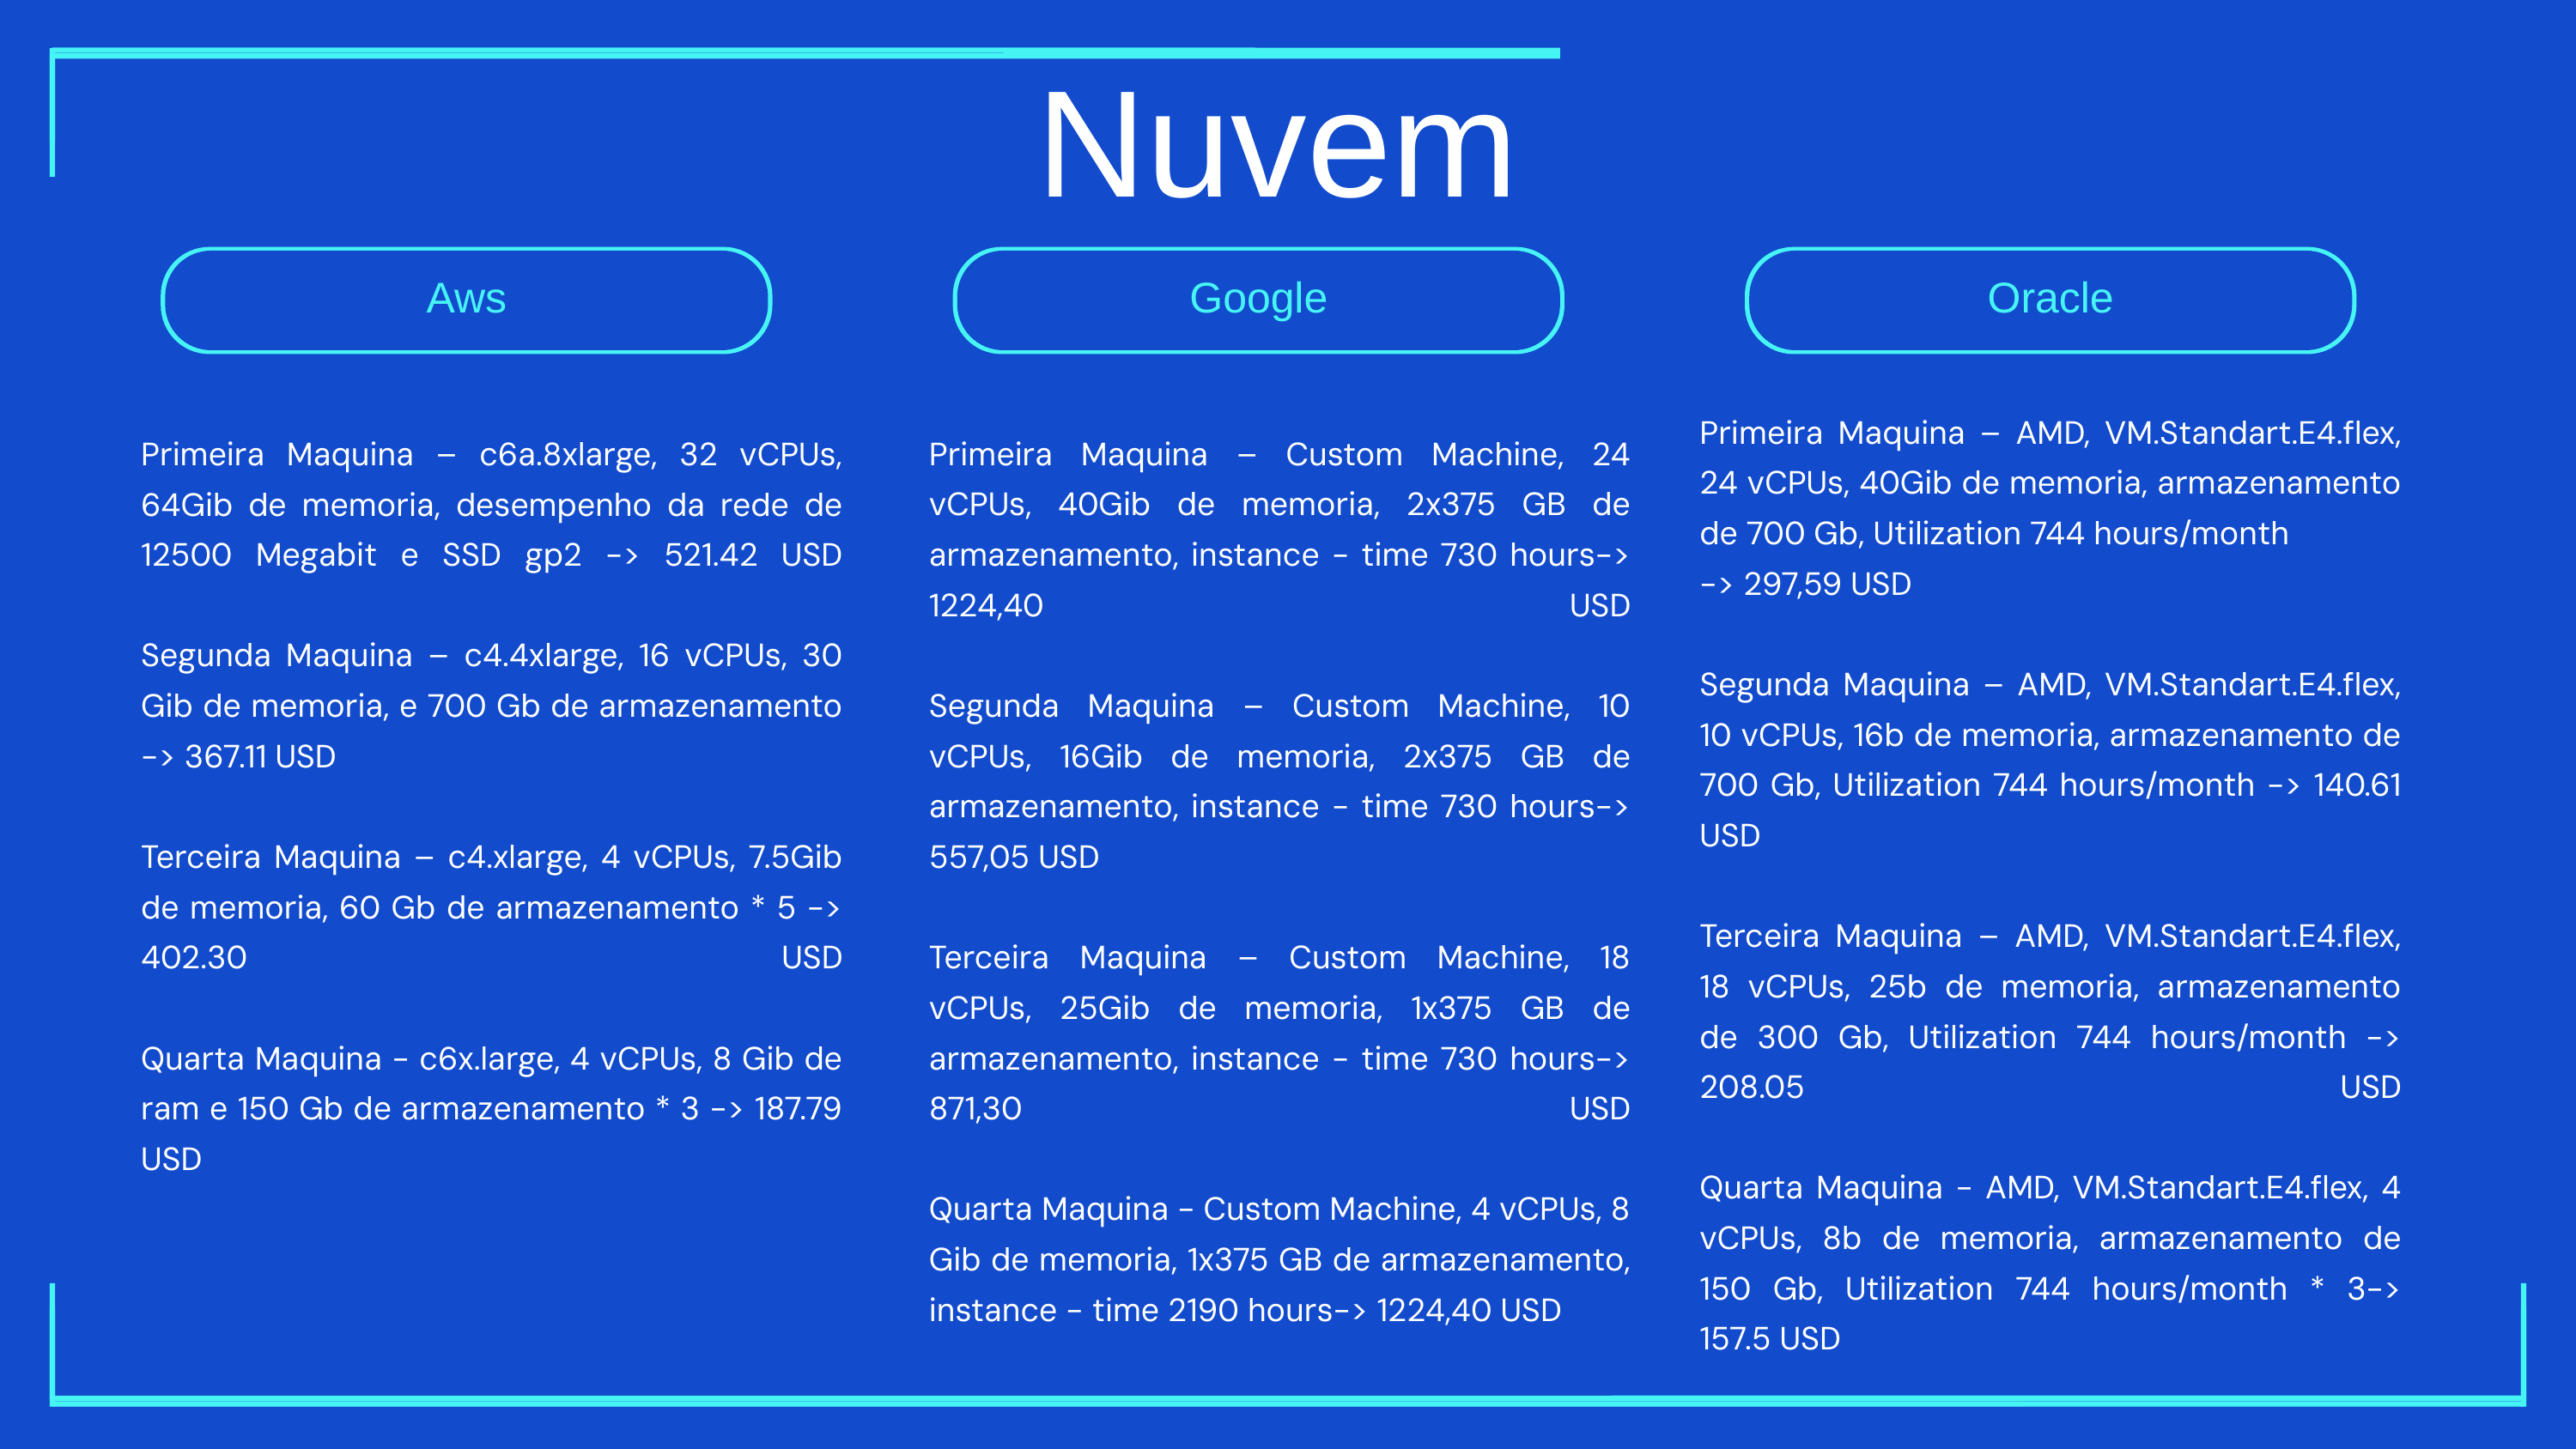

Nuvem

Aws

Google

Oracle
Primeira Maquina – AMD, VM.Standart.E4.flex, 24 vCPUs, 40Gib de memoria, armazenamento de 700 Gb, Utilization 744 hours/month
-> 297,59 USD
Segunda Maquina – AMD, VM.Standart.E4.flex, 10 vCPUs, 16b de memoria, armazenamento de 700 Gb, Utilization 744 hours/month -> 140.61 USD

Terceira Maquina – AMD, VM.Standart.E4.flex, 18 vCPUs, 25b de memoria, armazenamento de 300 Gb, Utilization 744 hours/month -> 208.05 USD
Quarta Maquina - AMD, VM.Standart.E4.flex, 4 vCPUs, 8b de memoria, armazenamento de 150 Gb, Utilization 744 hours/month * 3-> 157.5 USD
Primeira Maquina – c6a.8xlarge, 32 vCPUs, 64Gib de memoria, desempenho da rede de 12500 Megabit e SSD gp2 -> 521.42 USD
Segunda Maquina – c4.4xlarge, 16 vCPUs, 30 Gib de memoria, e 700 Gb de armazenamento -> 367.11 USD

Terceira Maquina – c4.xlarge, 4 vCPUs, 7.5Gib de memoria, 60 Gb de armazenamento * 5 -> 402.30 USD
Quarta Maquina - c6x.large, 4 vCPUs, 8 Gib de ram e 150 Gb de armazenamento * 3 -> 187.79 USD
Primeira Maquina – Custom Machine, 24 vCPUs, 40Gib de memoria, 2x375 GB de armazenamento, instance - time 730 hours-> 1224,40 USD
Segunda Maquina – Custom Machine, 10 vCPUs, 16Gib de memoria, 2x375 GB de armazenamento, instance - time 730 hours-> 557,05 USD

Terceira Maquina – Custom Machine, 18 vCPUs, 25Gib de memoria, 1x375 GB de armazenamento, instance - time 730 hours-> 871,30 USD
Quarta Maquina - Custom Machine, 4 vCPUs, 8 Gib de memoria, 1x375 GB de armazenamento, instance - time 2190 hours-> 1224,40 USD